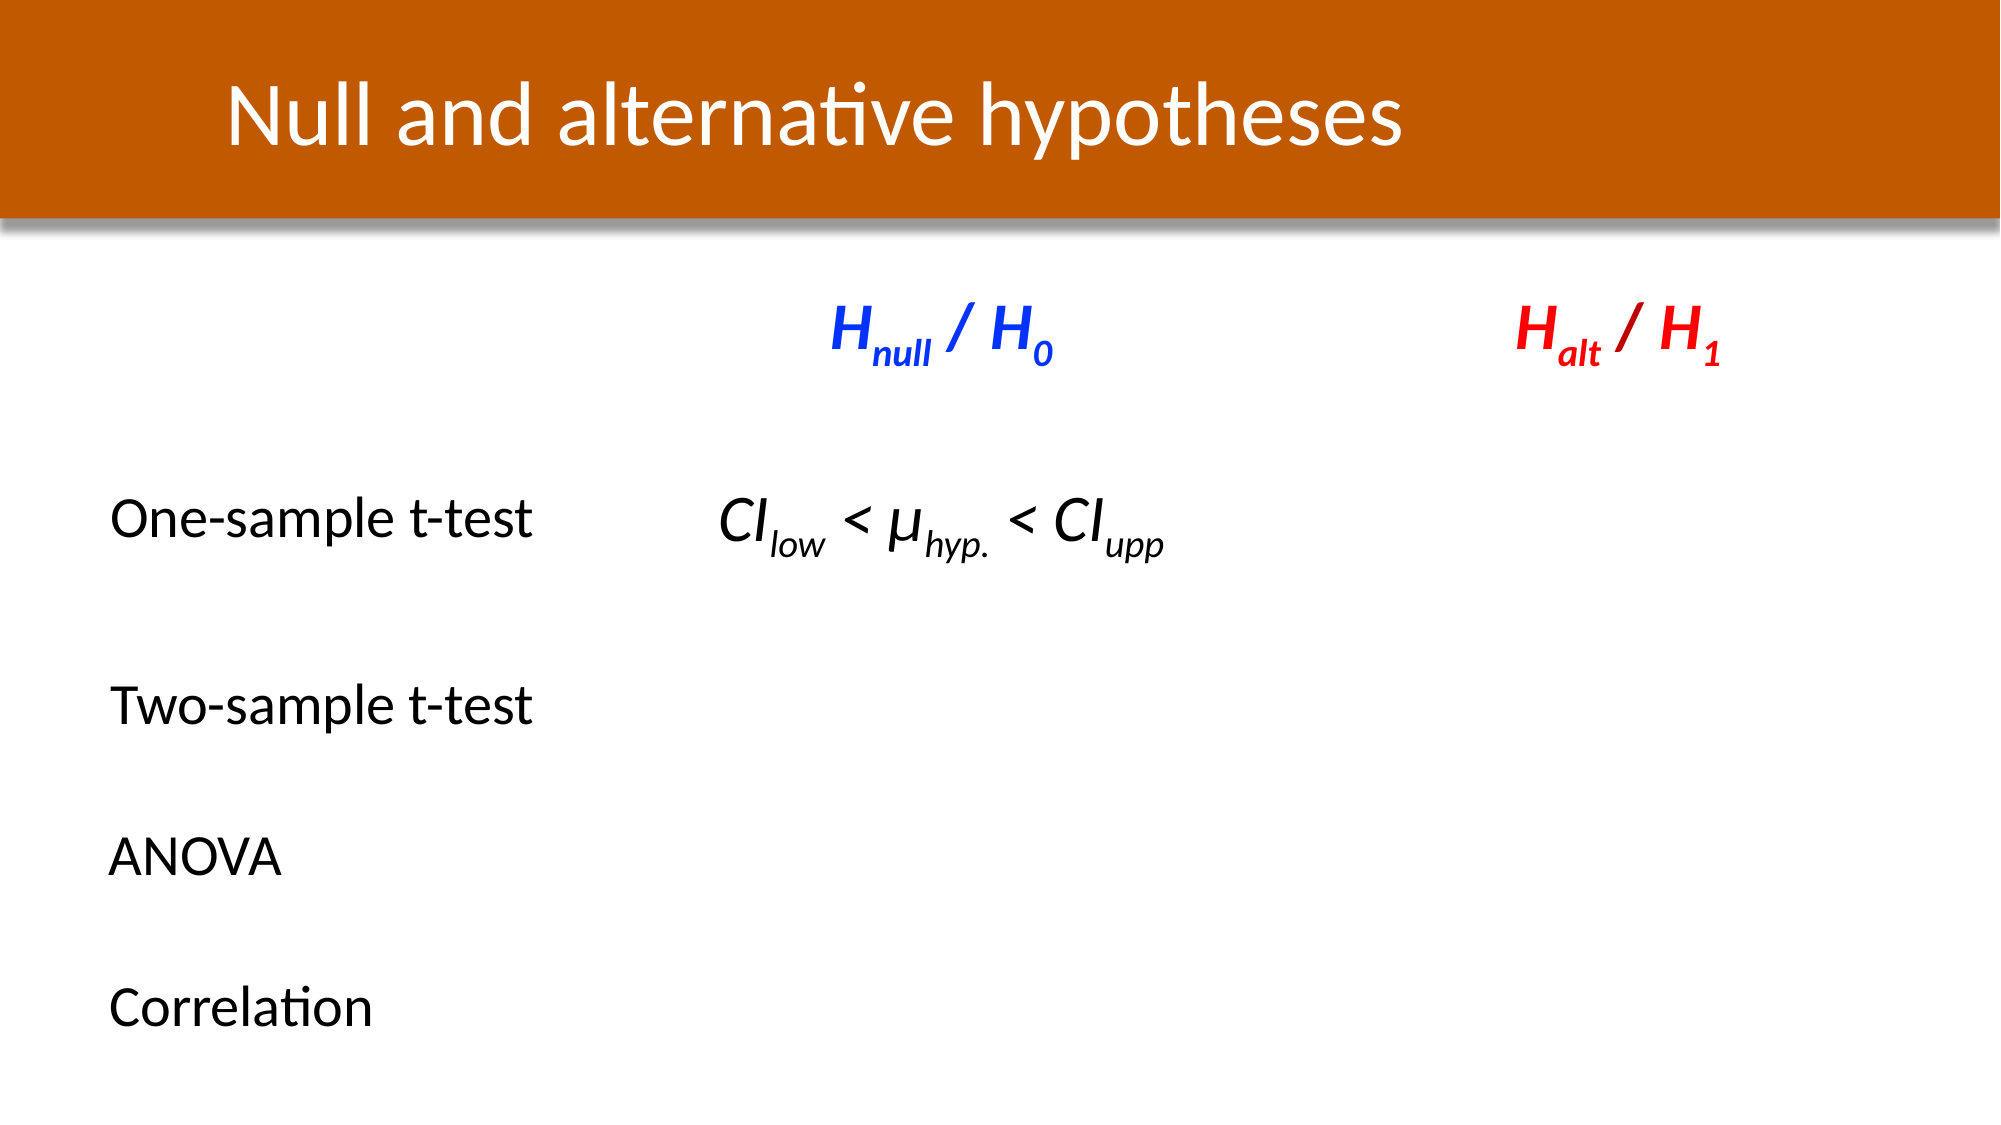

Null and alternative hypotheses
Hnull / H0
Halt / H1
CIlow < μhyp. < CIupp
One-sample t-test
Two-sample t-test
ANOVA
Correlation